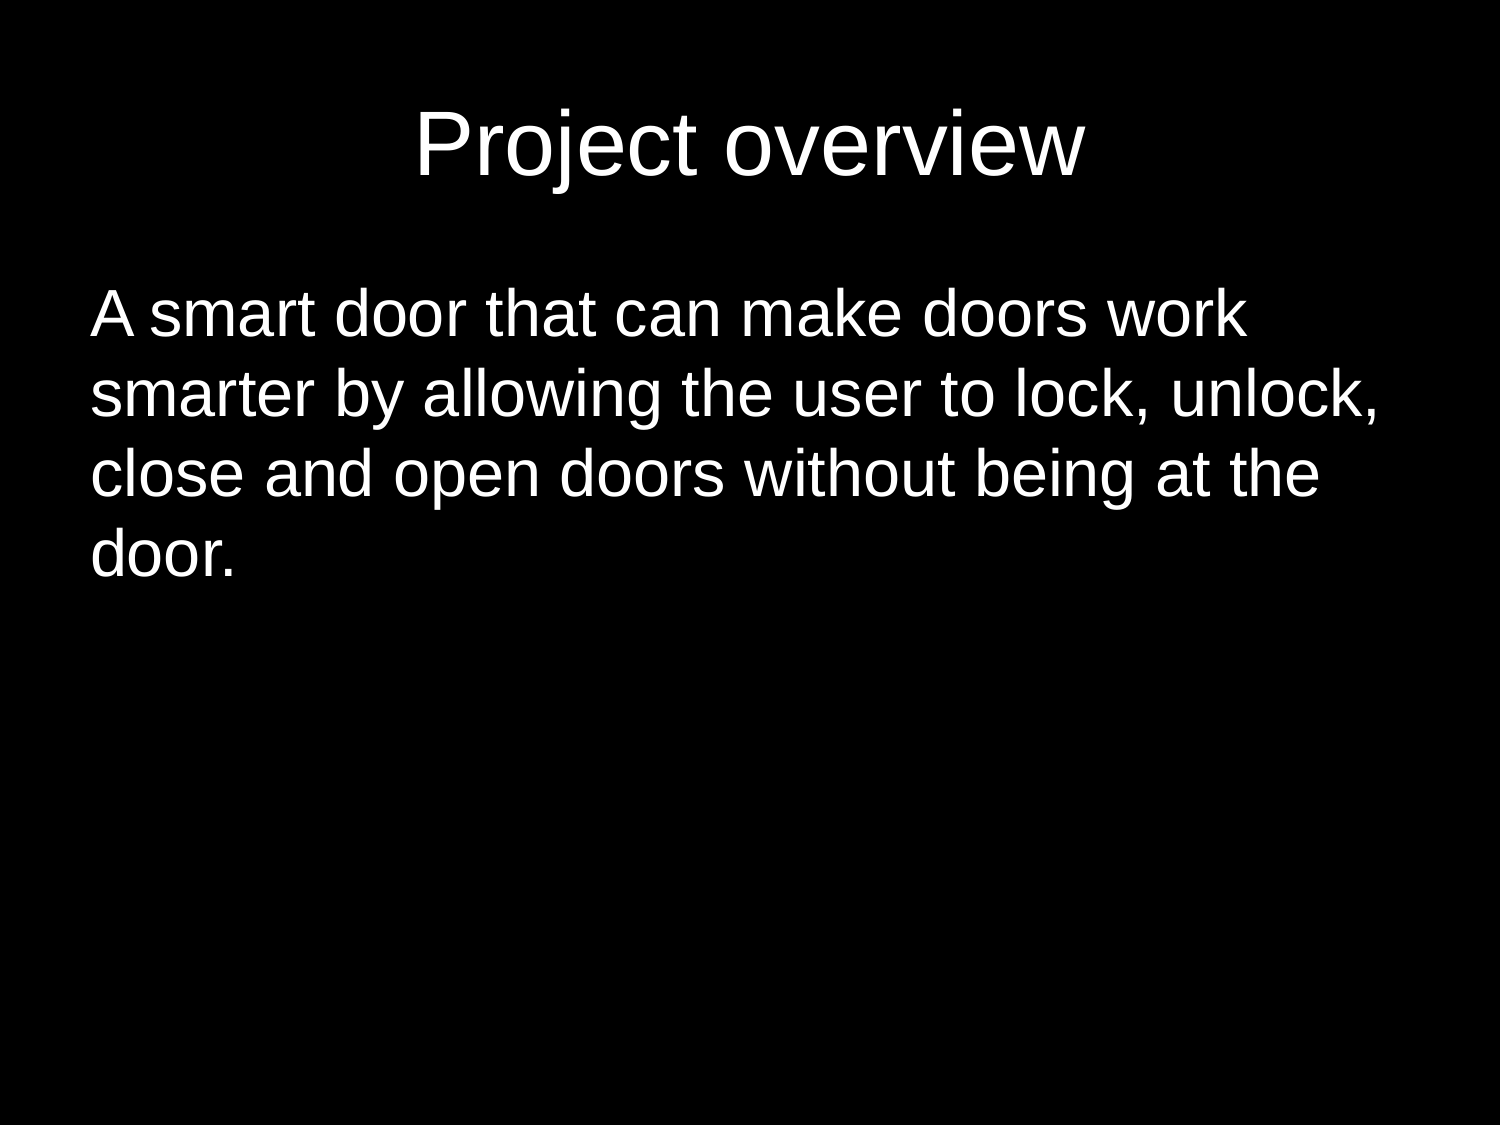

# Project overview
A smart door that can make doors work smarter by allowing the user to lock, unlock, close and open doors without being at the door.